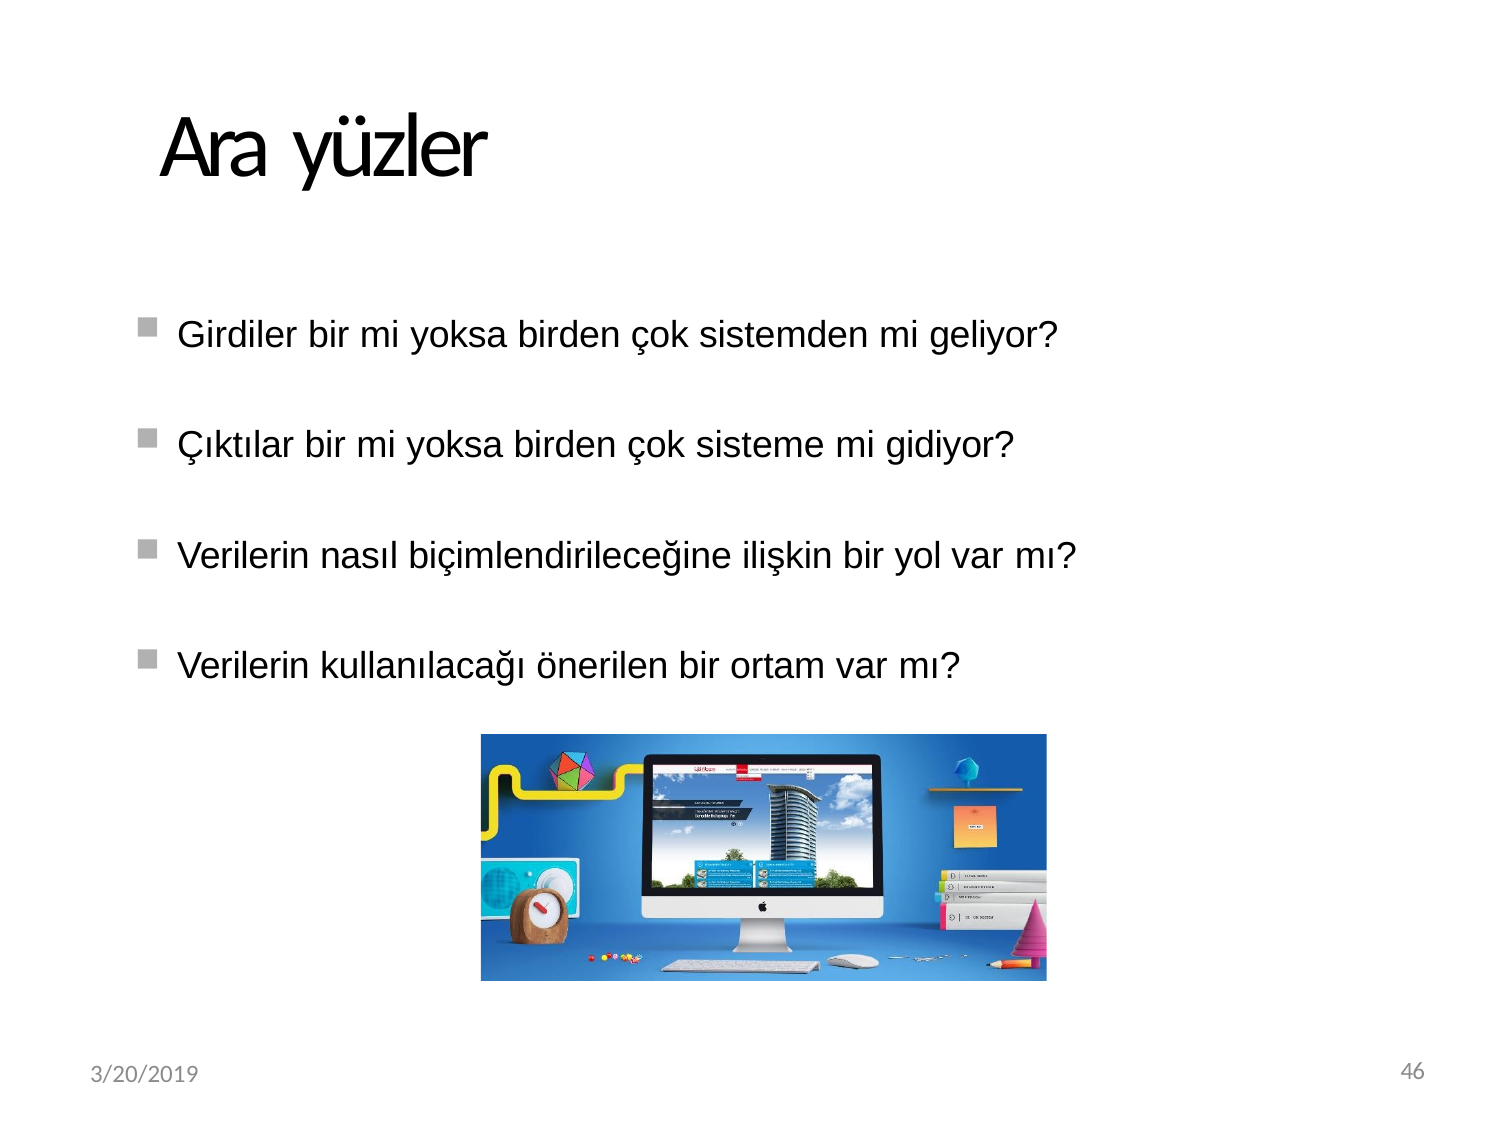

# Ara yüzler
Girdiler bir mi yoksa birden çok sistemden mi geliyor?

Çıktılar bir mi yoksa birden çok sisteme mi gidiyor?

Verilerin nasıl biçimlendirileceğine ilişkin bir yol var mı?

Verilerin kullanılacağı önerilen bir ortam var mı?

3/20/2019
46